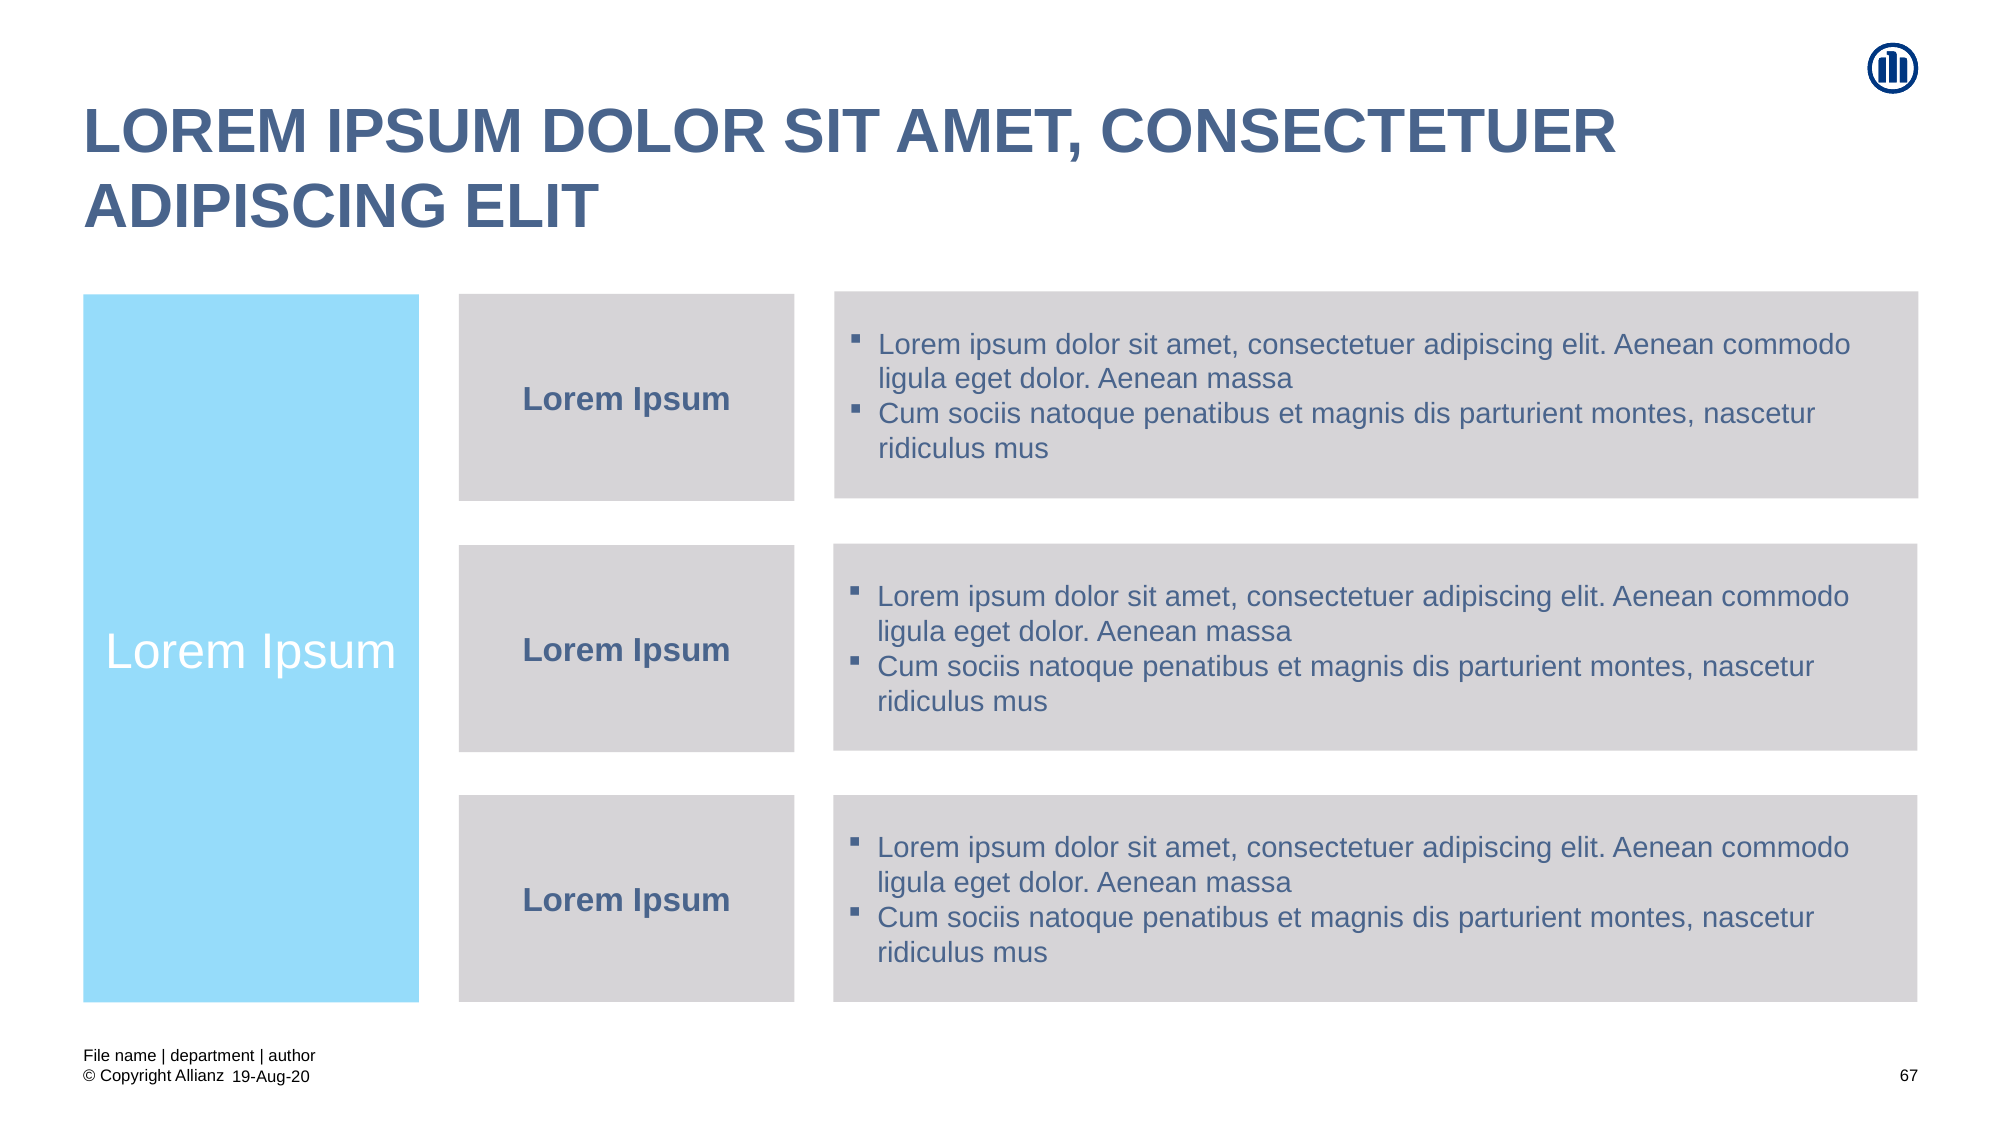

# Lorem ipsum dolor sit amet, consectetuer adipiscing elit
Lorem ipsum dolor sit amet, consectetuer adipiscing elit. Aenean commodo ligula eget dolor. Aenean massa
Cum sociis natoque penatibus et magnis dis parturient montes, nascetur ridiculus mus
Lorem Ipsum
Lorem Ipsum
Lorem ipsum dolor sit amet, consectetuer adipiscing elit. Aenean commodo ligula eget dolor. Aenean massa
Cum sociis natoque penatibus et magnis dis parturient montes, nascetur ridiculus mus
Lorem Ipsum
Lorem Ipsum
Lorem ipsum dolor sit amet, consectetuer adipiscing elit. Aenean commodo ligula eget dolor. Aenean massa
Cum sociis natoque penatibus et magnis dis parturient montes, nascetur ridiculus mus
File name | department | author
67
19-Aug-20